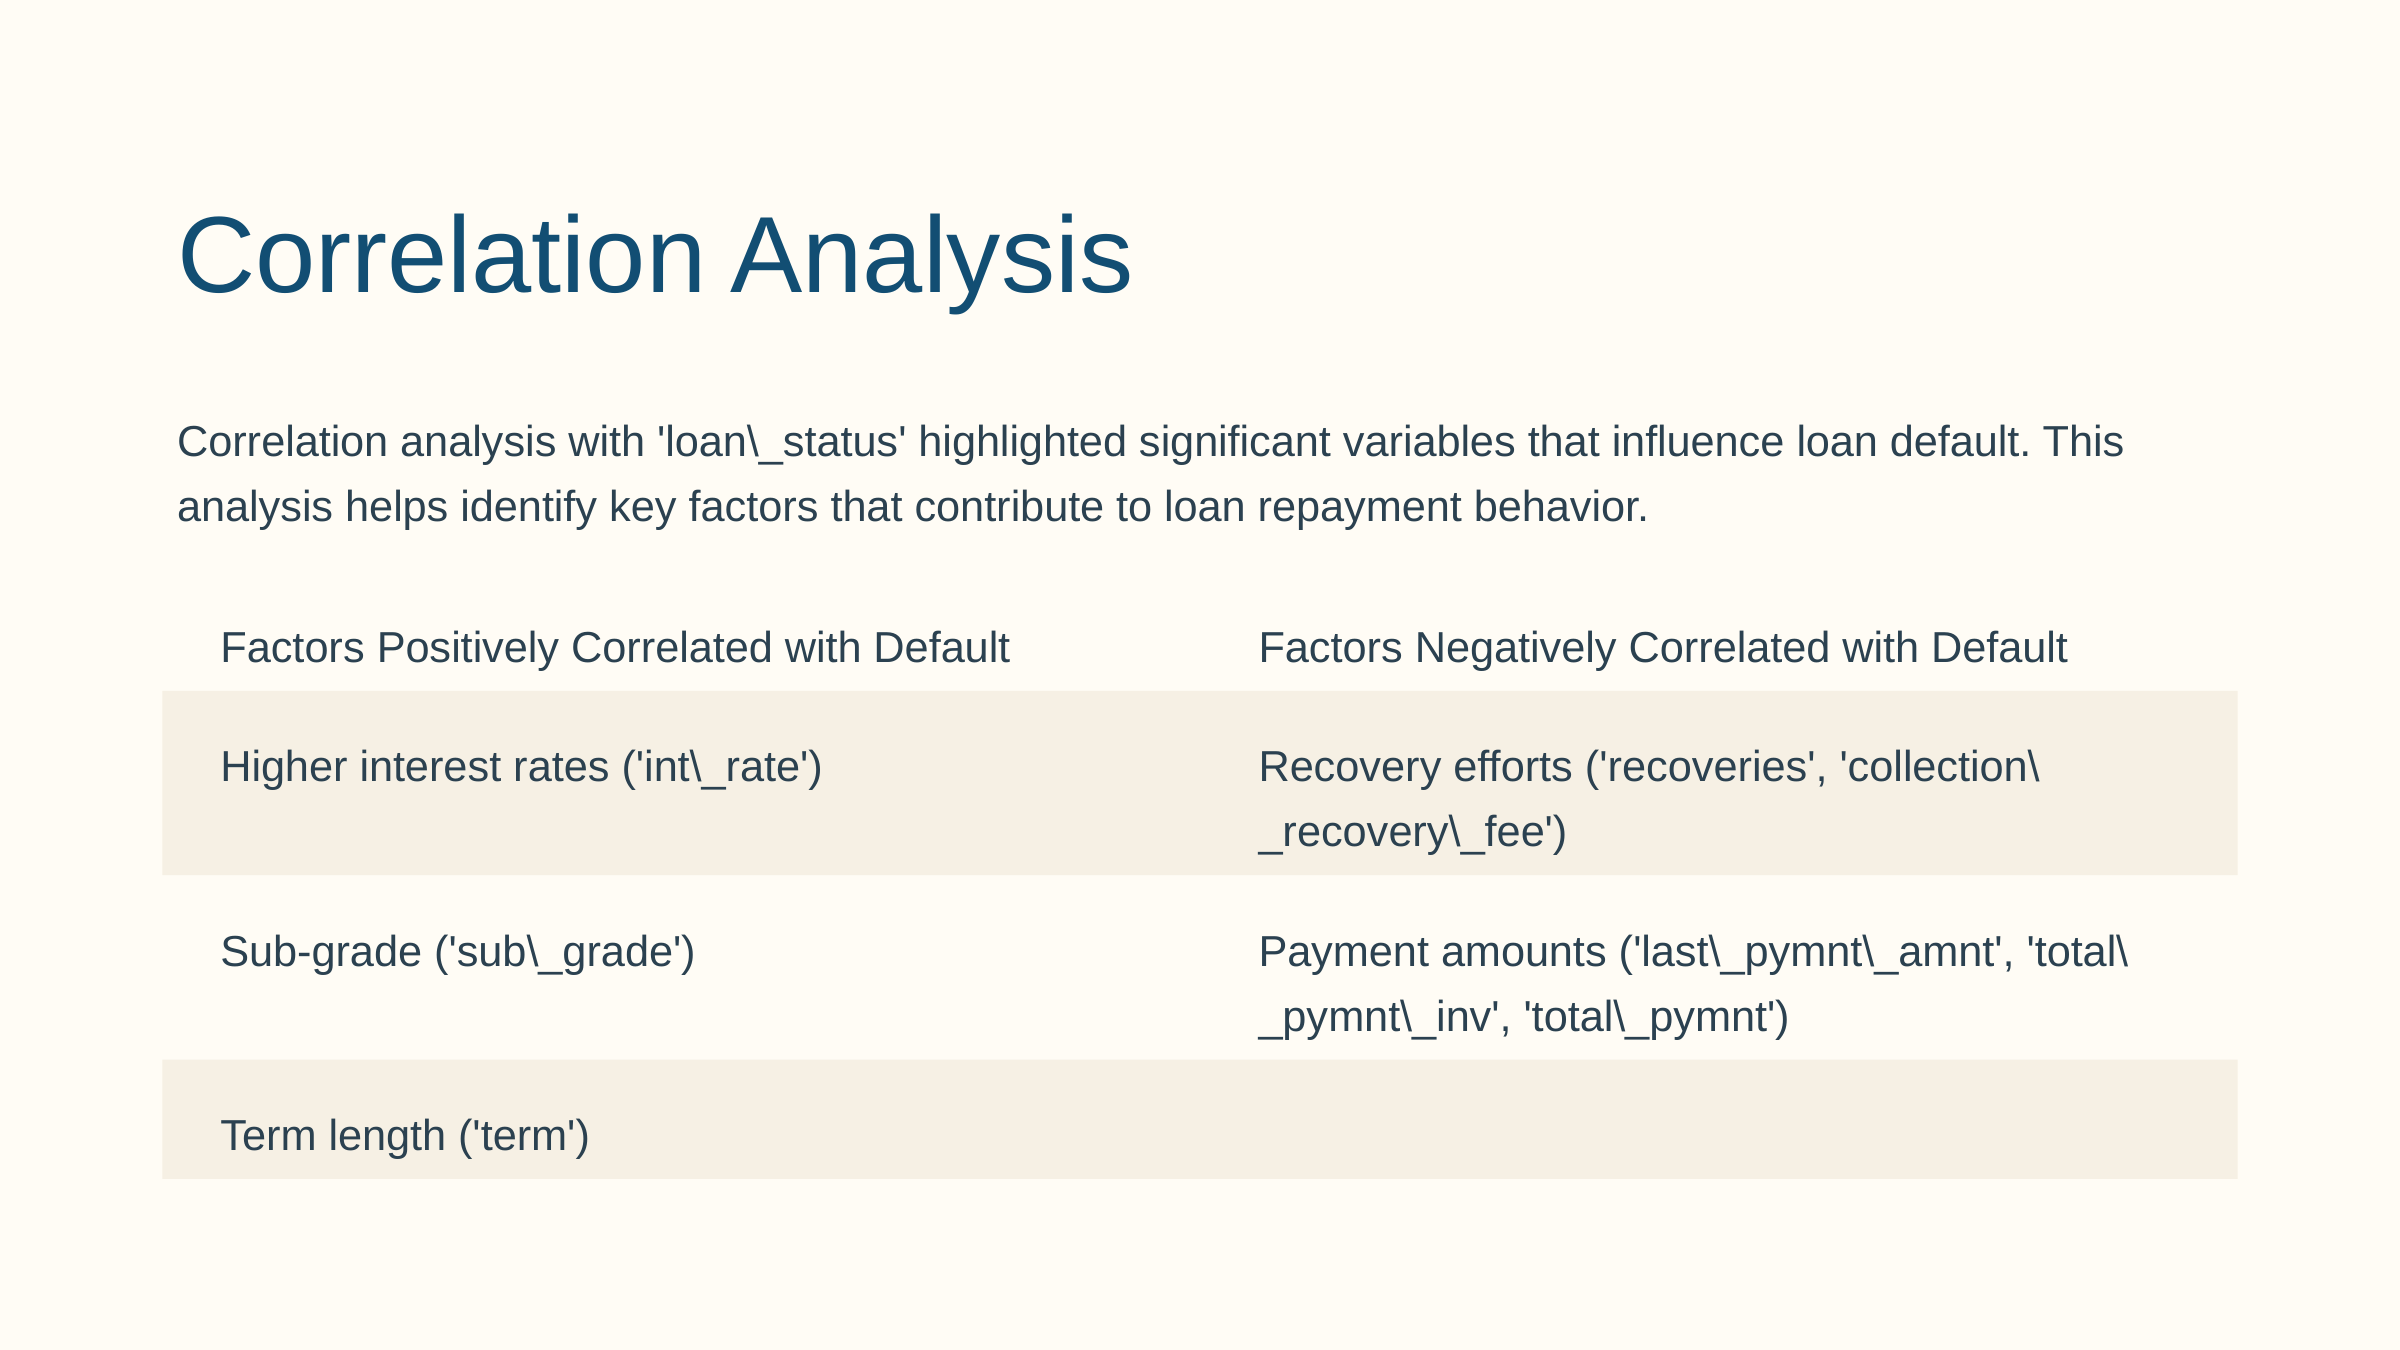

Correlation Analysis
Correlation analysis with 'loan\_status' highlighted significant variables that influence loan default. This analysis helps identify key factors that contribute to loan repayment behavior.
Factors Positively Correlated with Default
Factors Negatively Correlated with Default

Higher interest rates ('int\_rate')
Recovery efforts ('recoveries', 'collection\_recovery\_fee')
Sub-grade ('sub\_grade')
Payment amounts ('last\_pymnt\_amnt', 'total\_pymnt\_inv', 'total\_pymnt')

Term length ('term')